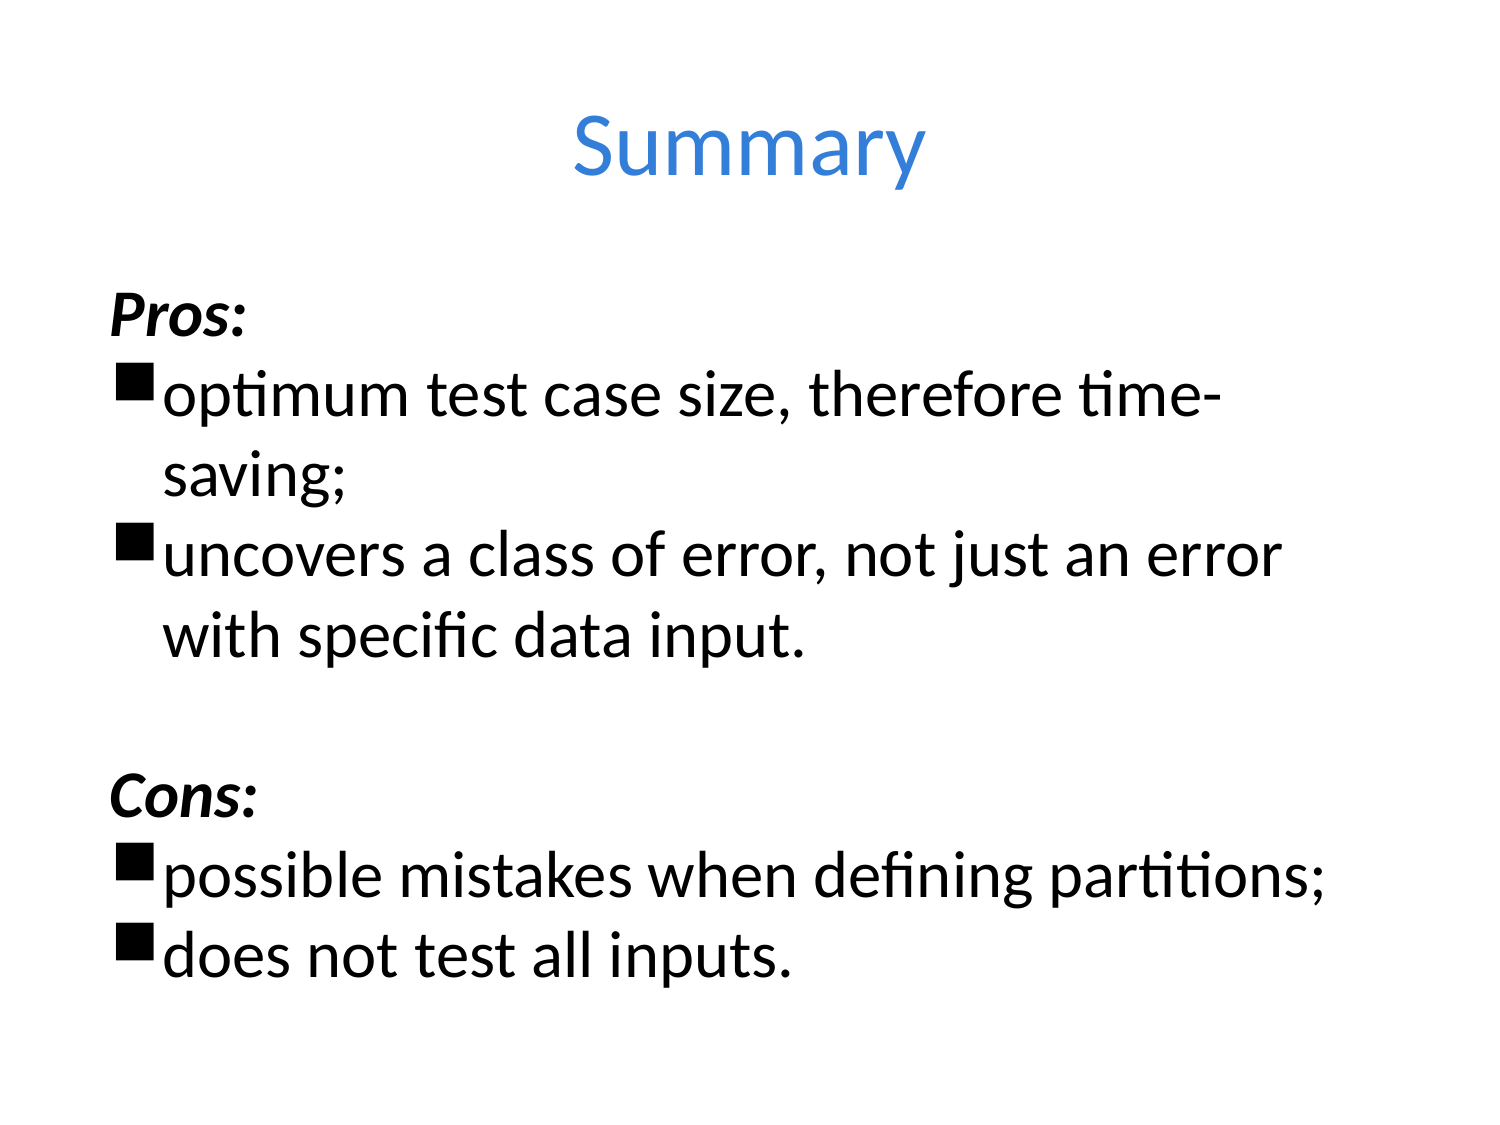

# Summary
Pros:
optimum test case size, therefore time-saving;
uncovers a class of error, not just an error with specific data input.

Cons:
possible mistakes when defining partitions;
does not test all inputs.